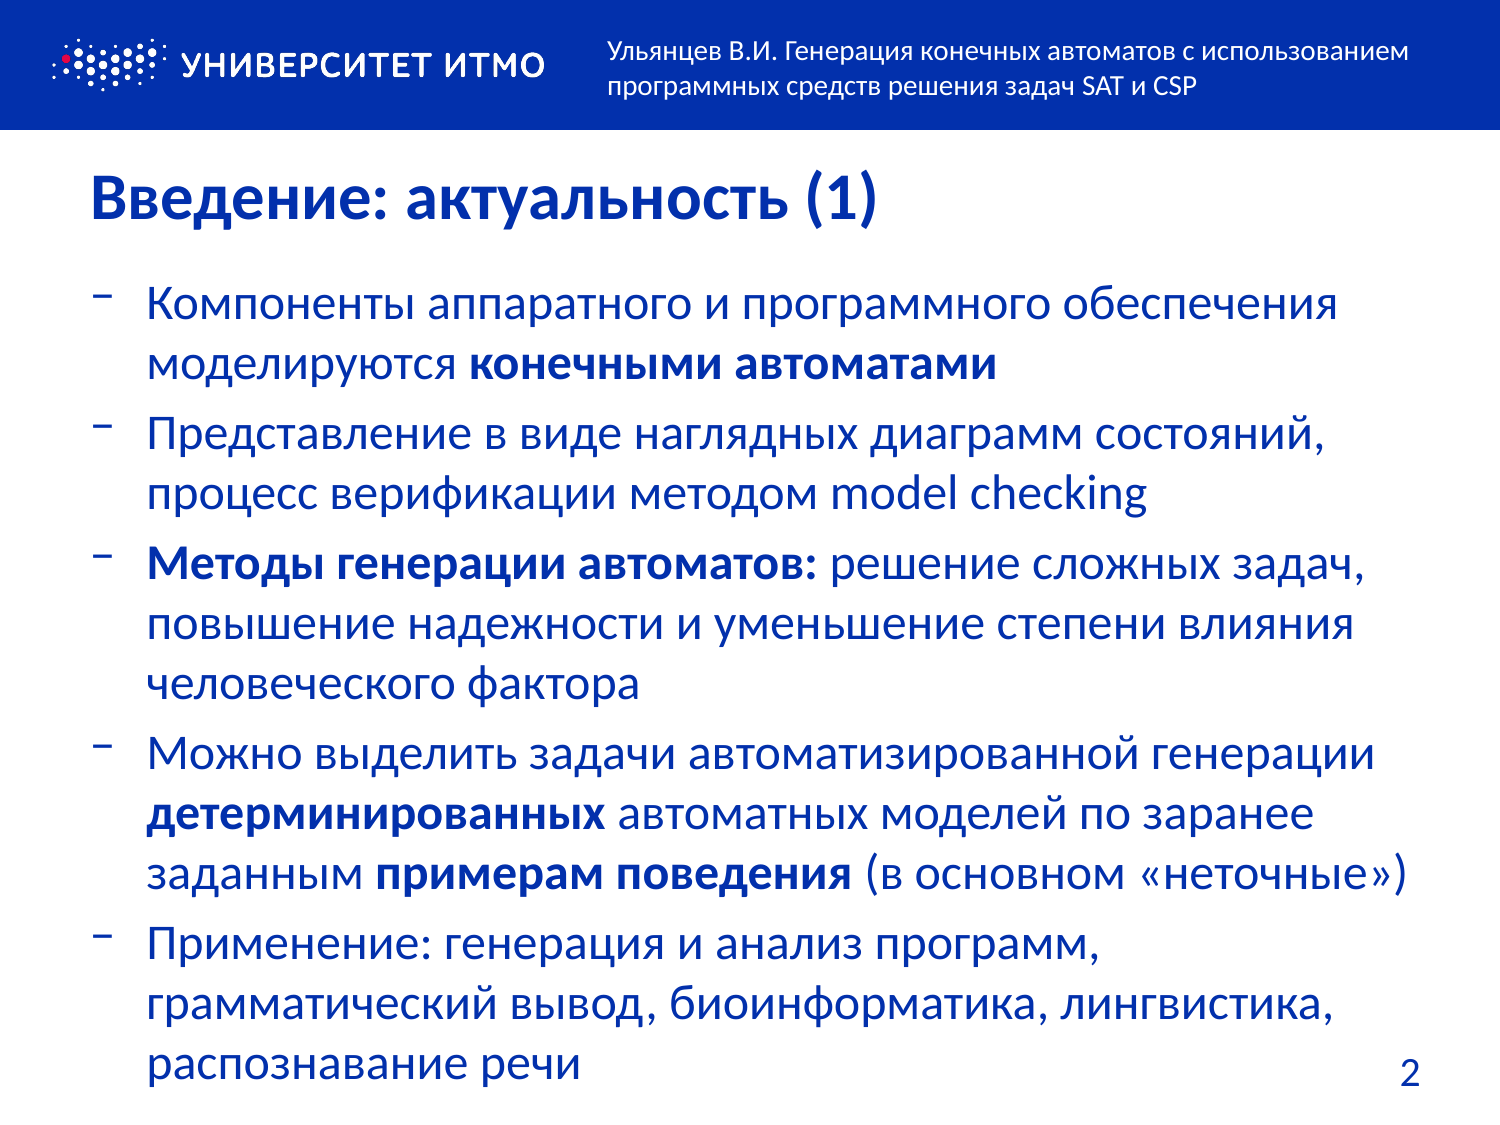

Ульянцев В.И. Генерация конечных автоматов с использованием программных средств решения задач SAT и CSP
# Введение: актуальность (1)
Компоненты аппаратного и программного обеспечения моделируются конечными автоматами
Представление в виде наглядных диаграмм состояний, процесс верификации методом model checking
Методы генерации автоматов: решение сложных задач, повышение надежности и уменьшение степени влияния человеческого фактора
Можно выделить задачи автоматизированной генерации детерминированных автоматных моделей по заранее заданным примерам поведения (в основном «неточные»)
Применение: генерация и анализ программ, грамматический вывод, биоинформатика, лингвистика, распознавание речи